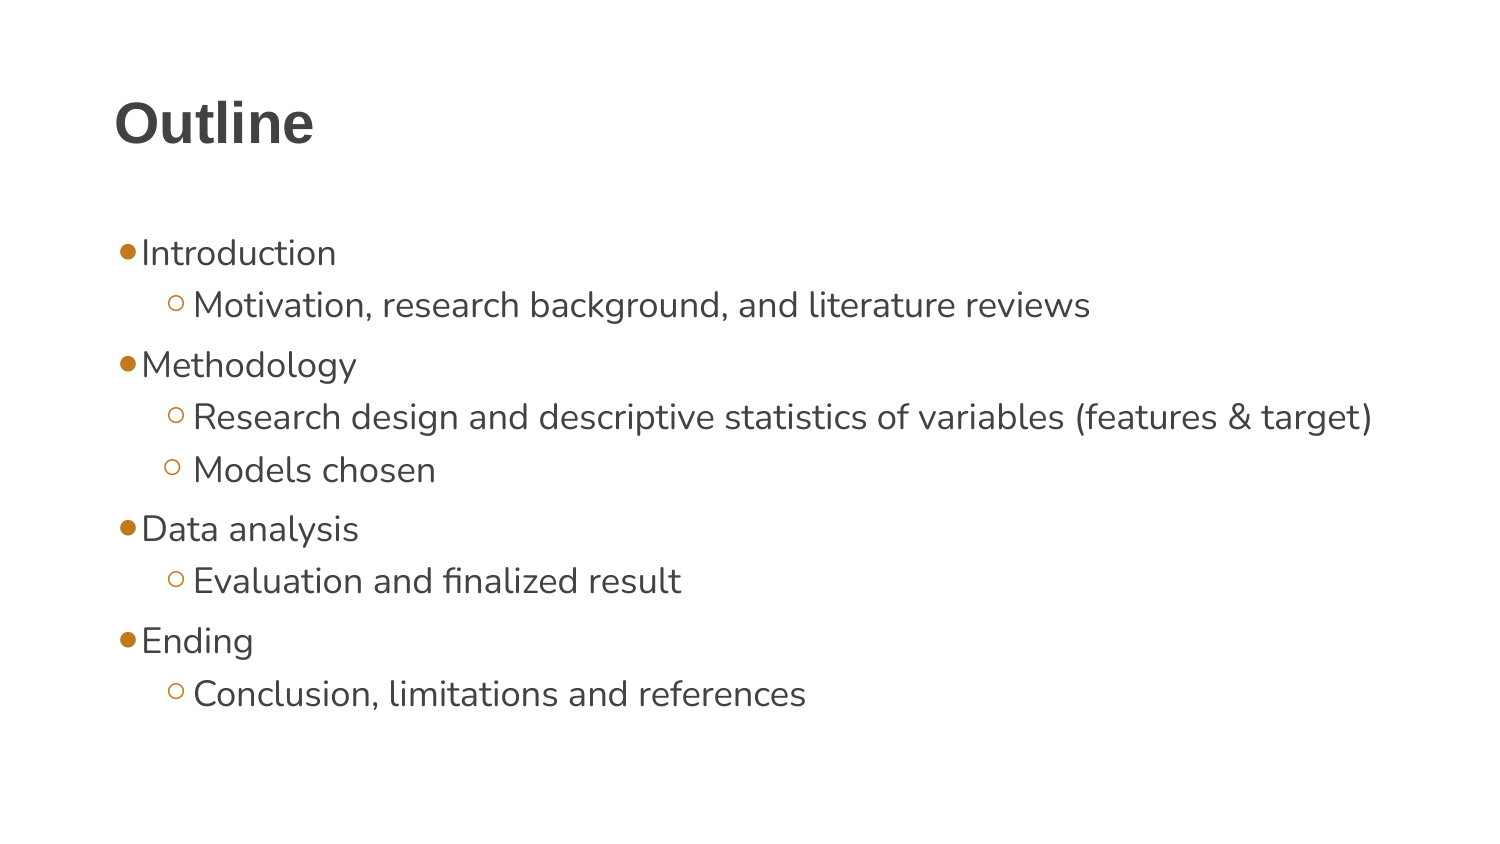

# Outline
Introduction
Motivation, research background, and literature reviews
Methodology
Research design and descriptive statistics of variables (features & target)
Models chosen
Data analysis
Evaluation and finalized result
Ending
Conclusion, limitations and references